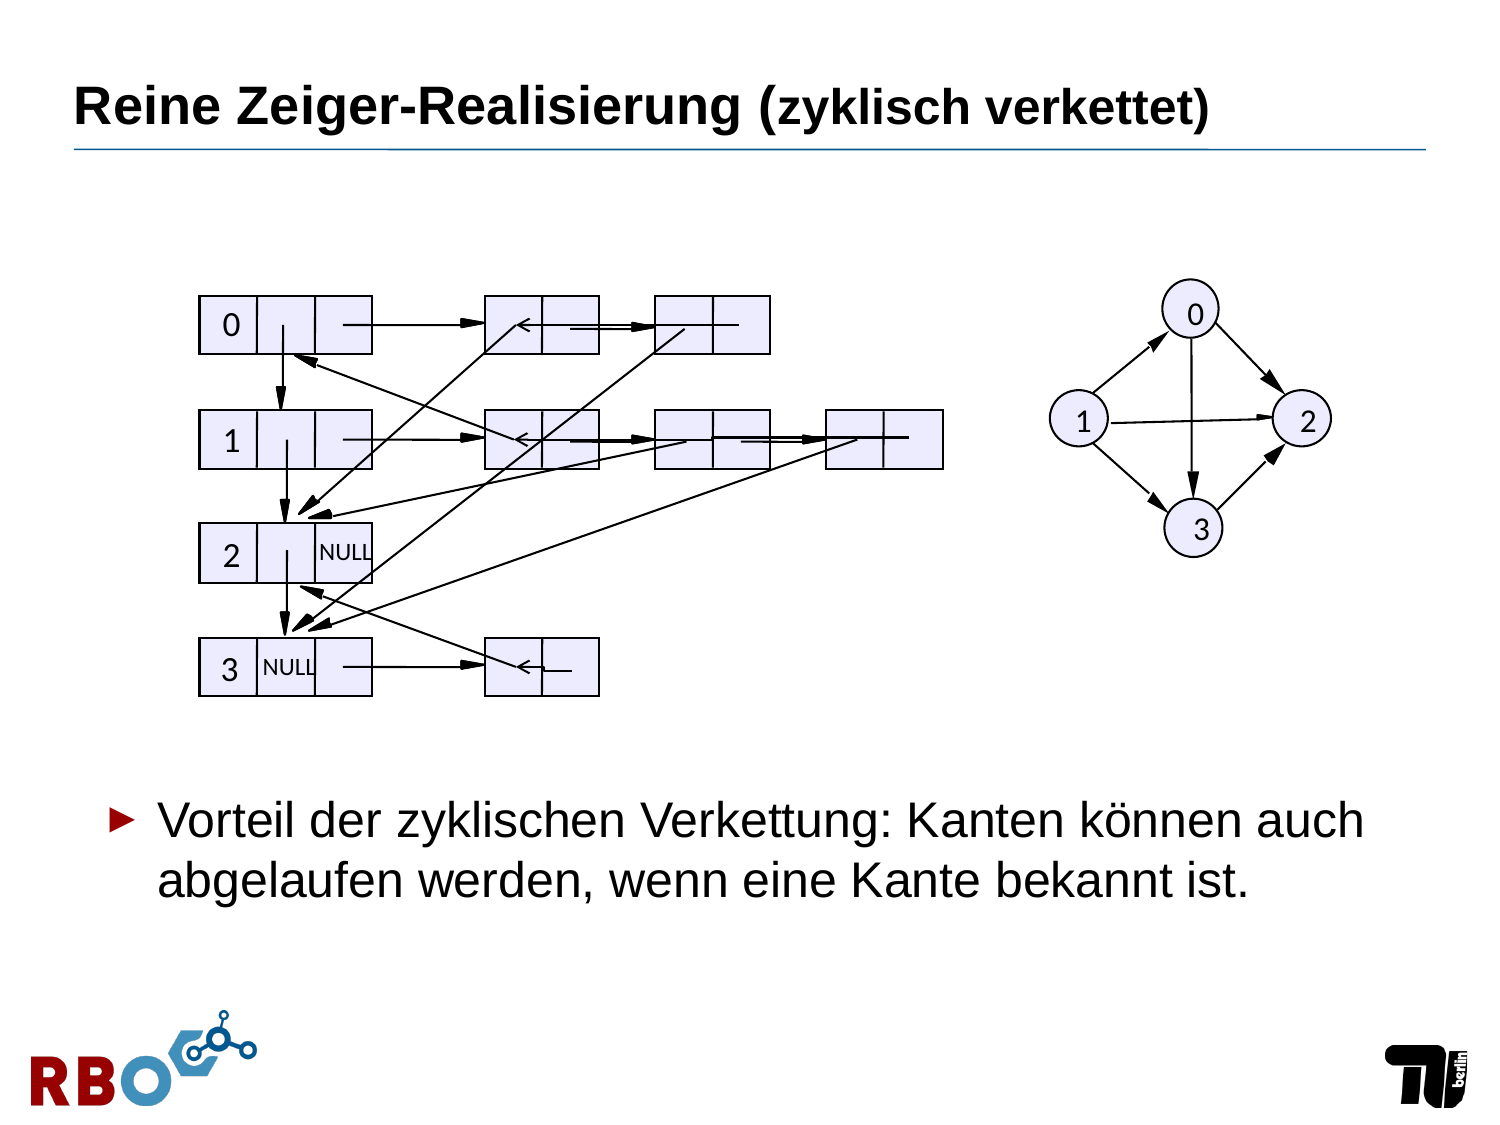

# Reine Zeiger-Realisierung (zyklisch verkettet)

0

0

1
2

1

3

2
NULL

3
NULL

Vorteil der zyklischen Verkettung: Kanten können auch abgelaufen werden, wenn eine Kante bekannt ist.